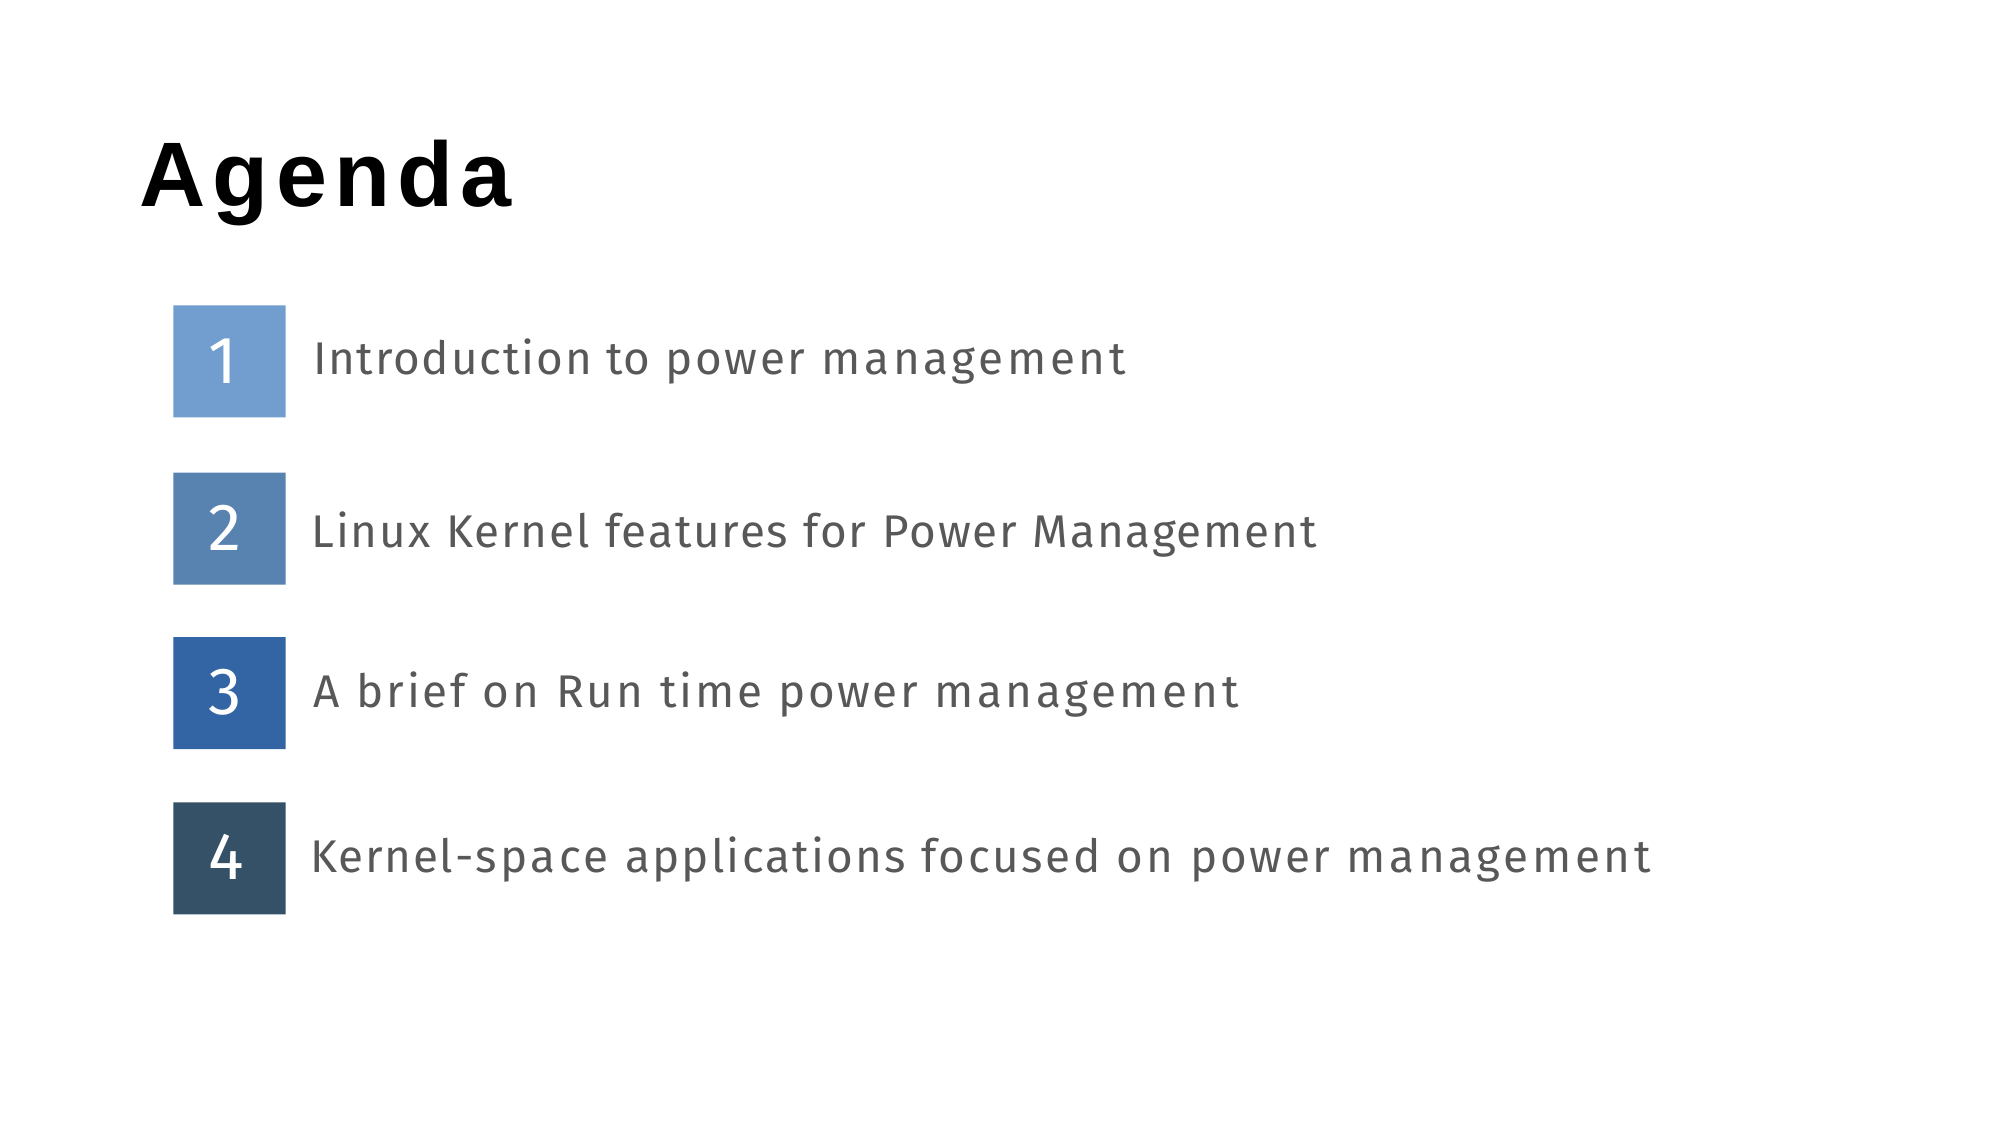

# Agenda

1
Introduction to power management

2
Linux Kernel features for Power Management

3
A brief on Run time power management

4
Kernel-space applications focused on power management